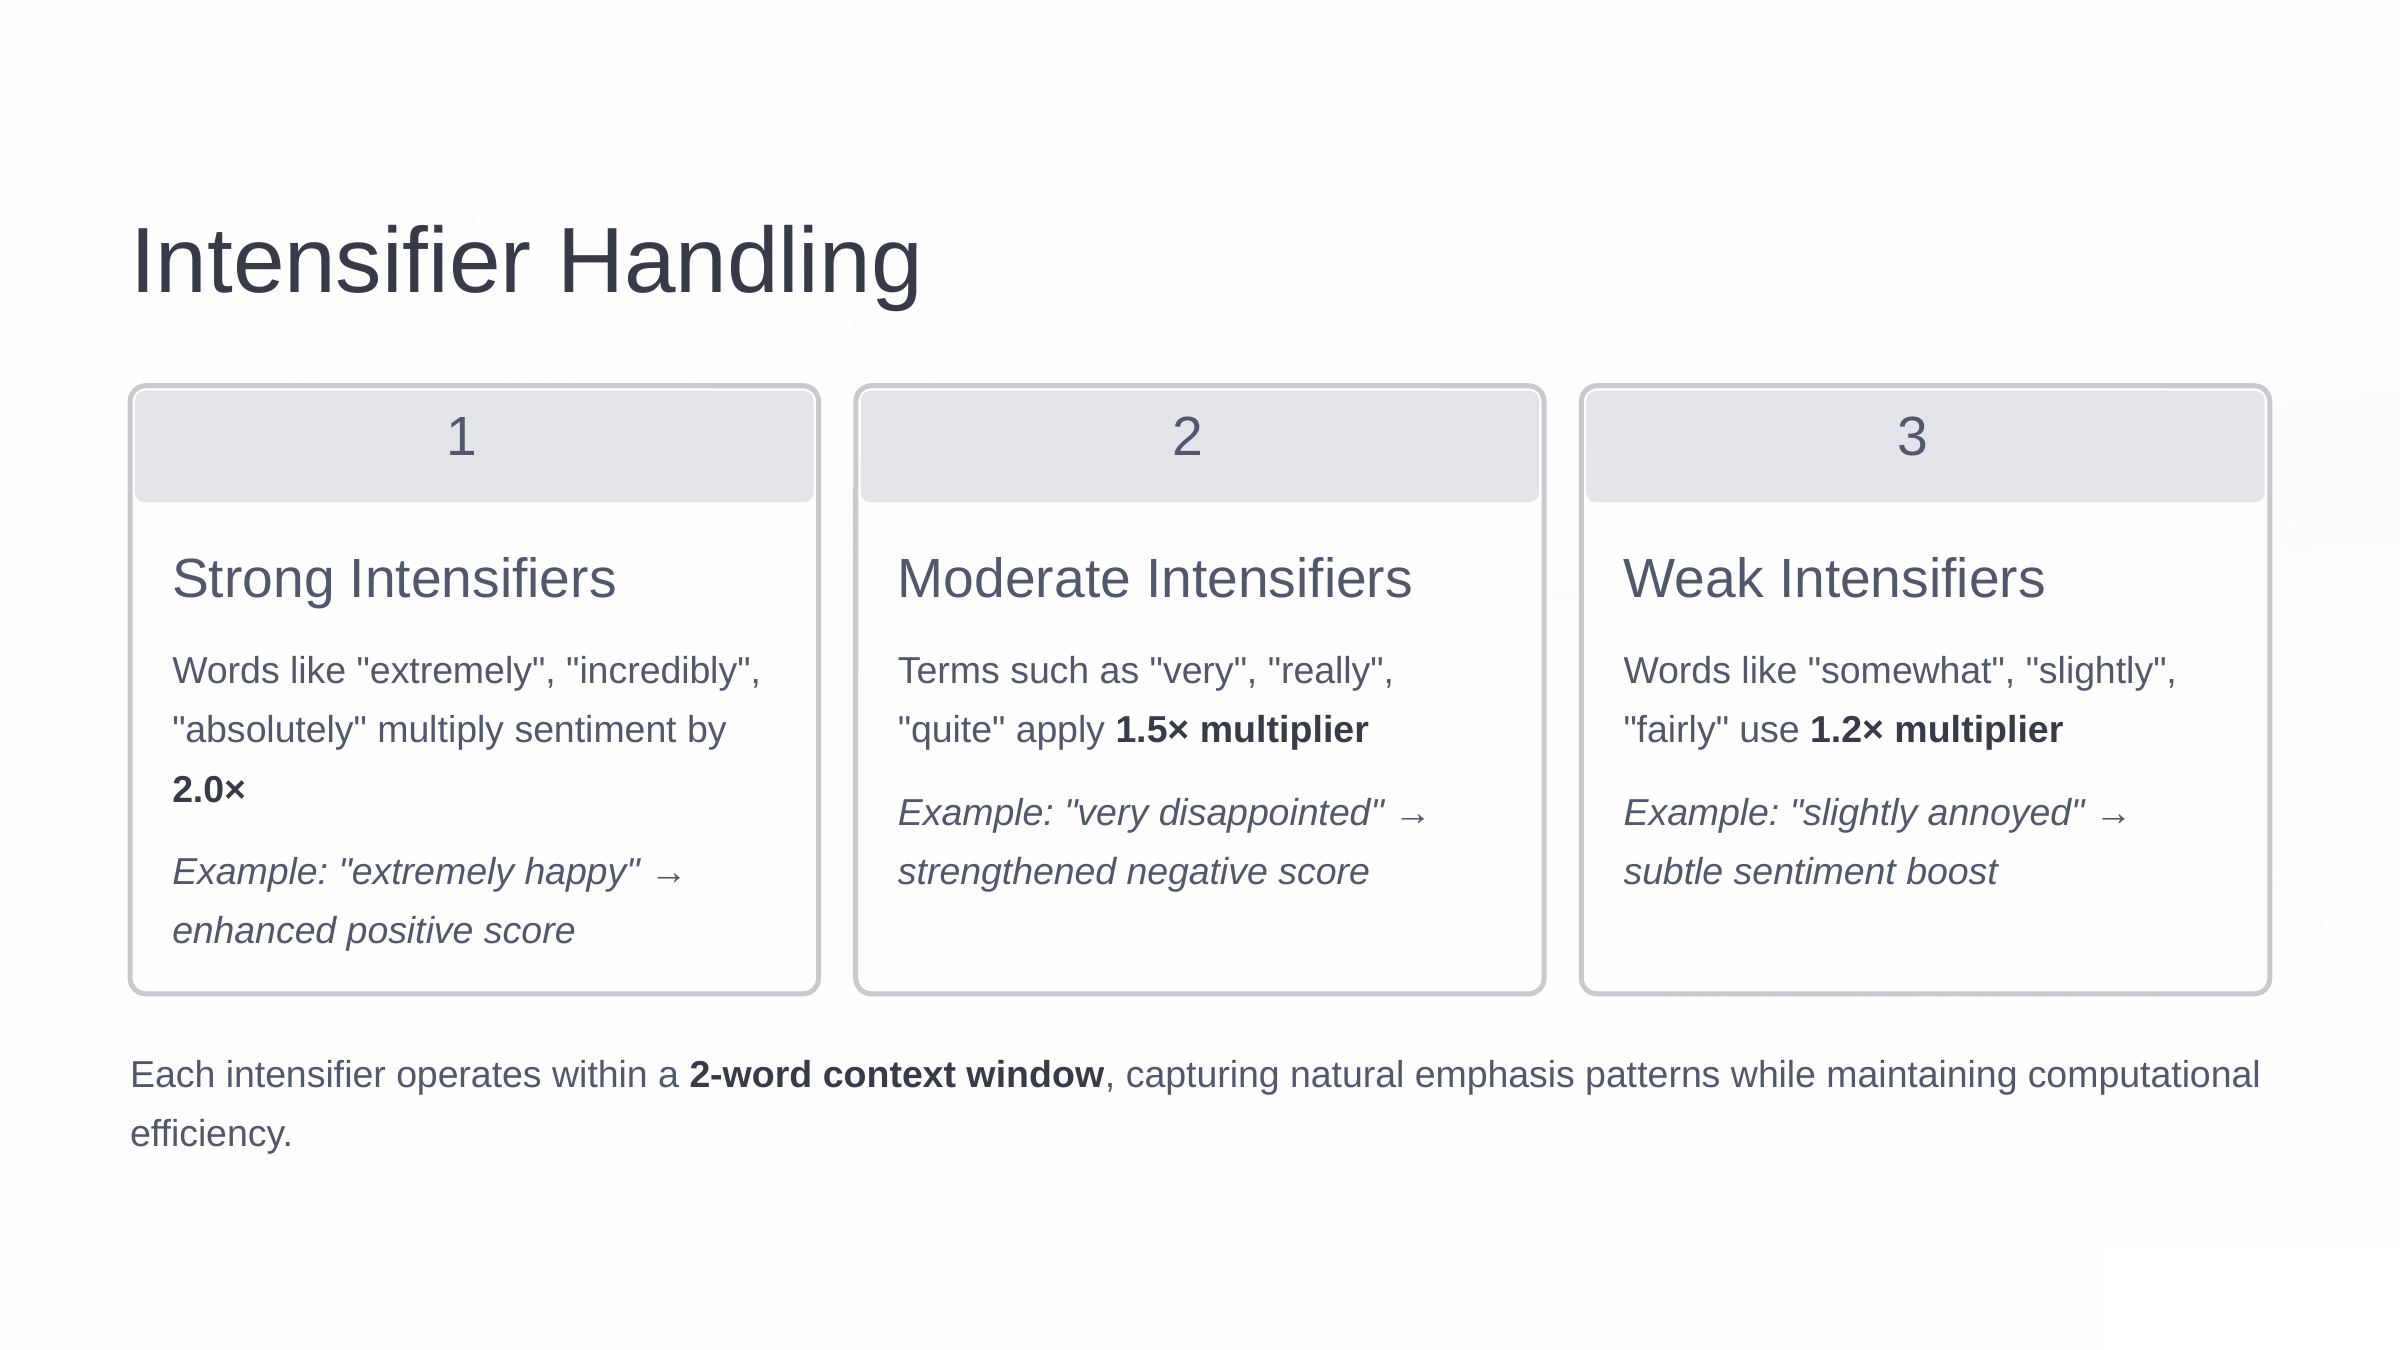

Intensifier Handling

1
2
3
Strong Intensifiers
Moderate Intensifiers
Weak Intensifiers
Words like "extremely", "incredibly", "absolutely" multiply sentiment by 2.0×
Terms such as "very", "really", "quite" apply 1.5× multiplier
Words like "somewhat", "slightly", "fairly" use 1.2× multiplier
Example: "very disappointed" → strengthened negative score
Example: "slightly annoyed" → subtle sentiment boost
Example: "extremely happy" → enhanced positive score
Each intensifier operates within a 2-word context window, capturing natural emphasis patterns while maintaining computational efficiency.